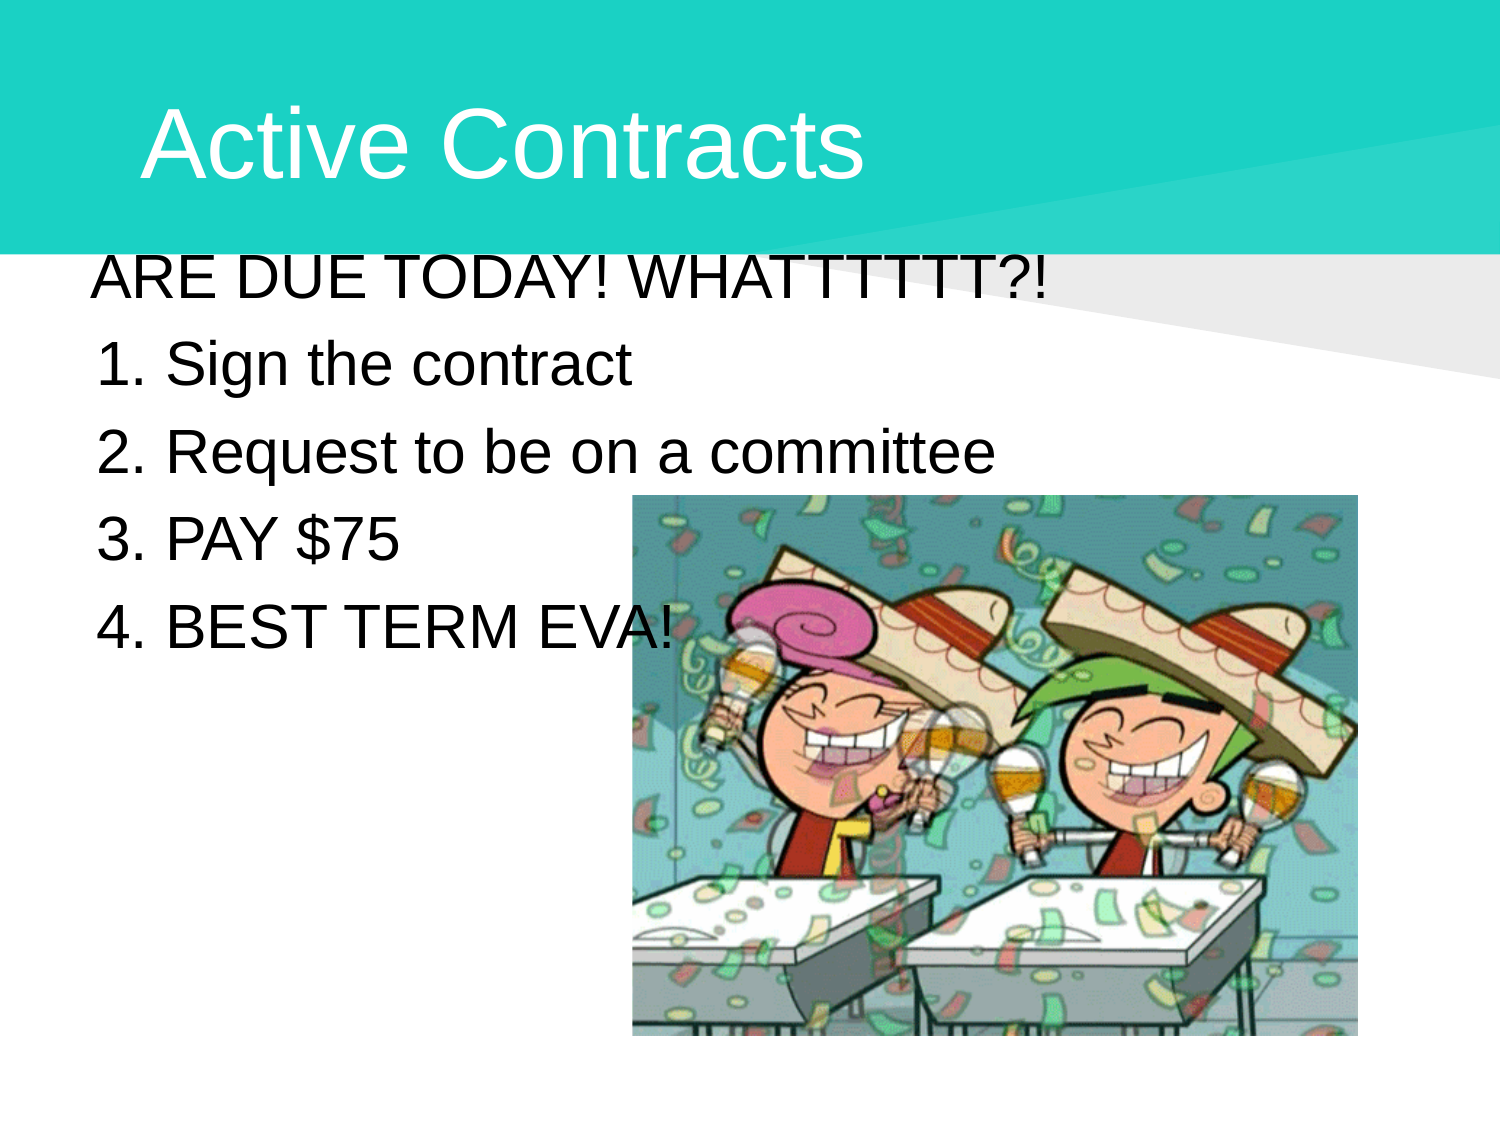

# Active Contracts
ARE DUE TODAY! WHATTTTTT?!
Sign the contract
Request to be on a committee
PAY $75
BEST TERM EVA!